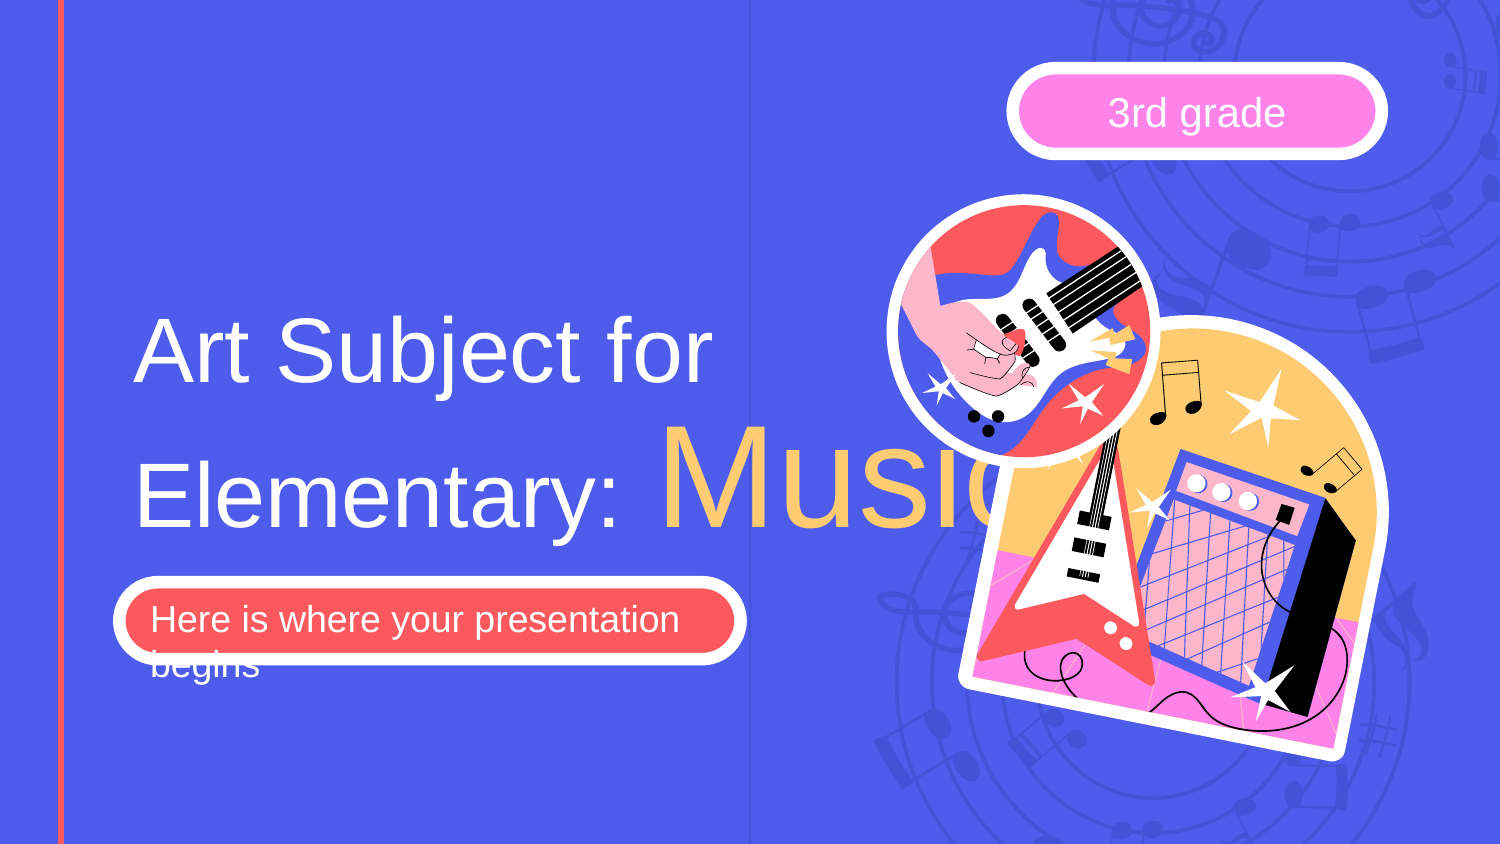

3rd grade
# Art Subject for Elementary: Music

Here is where your presentation begins